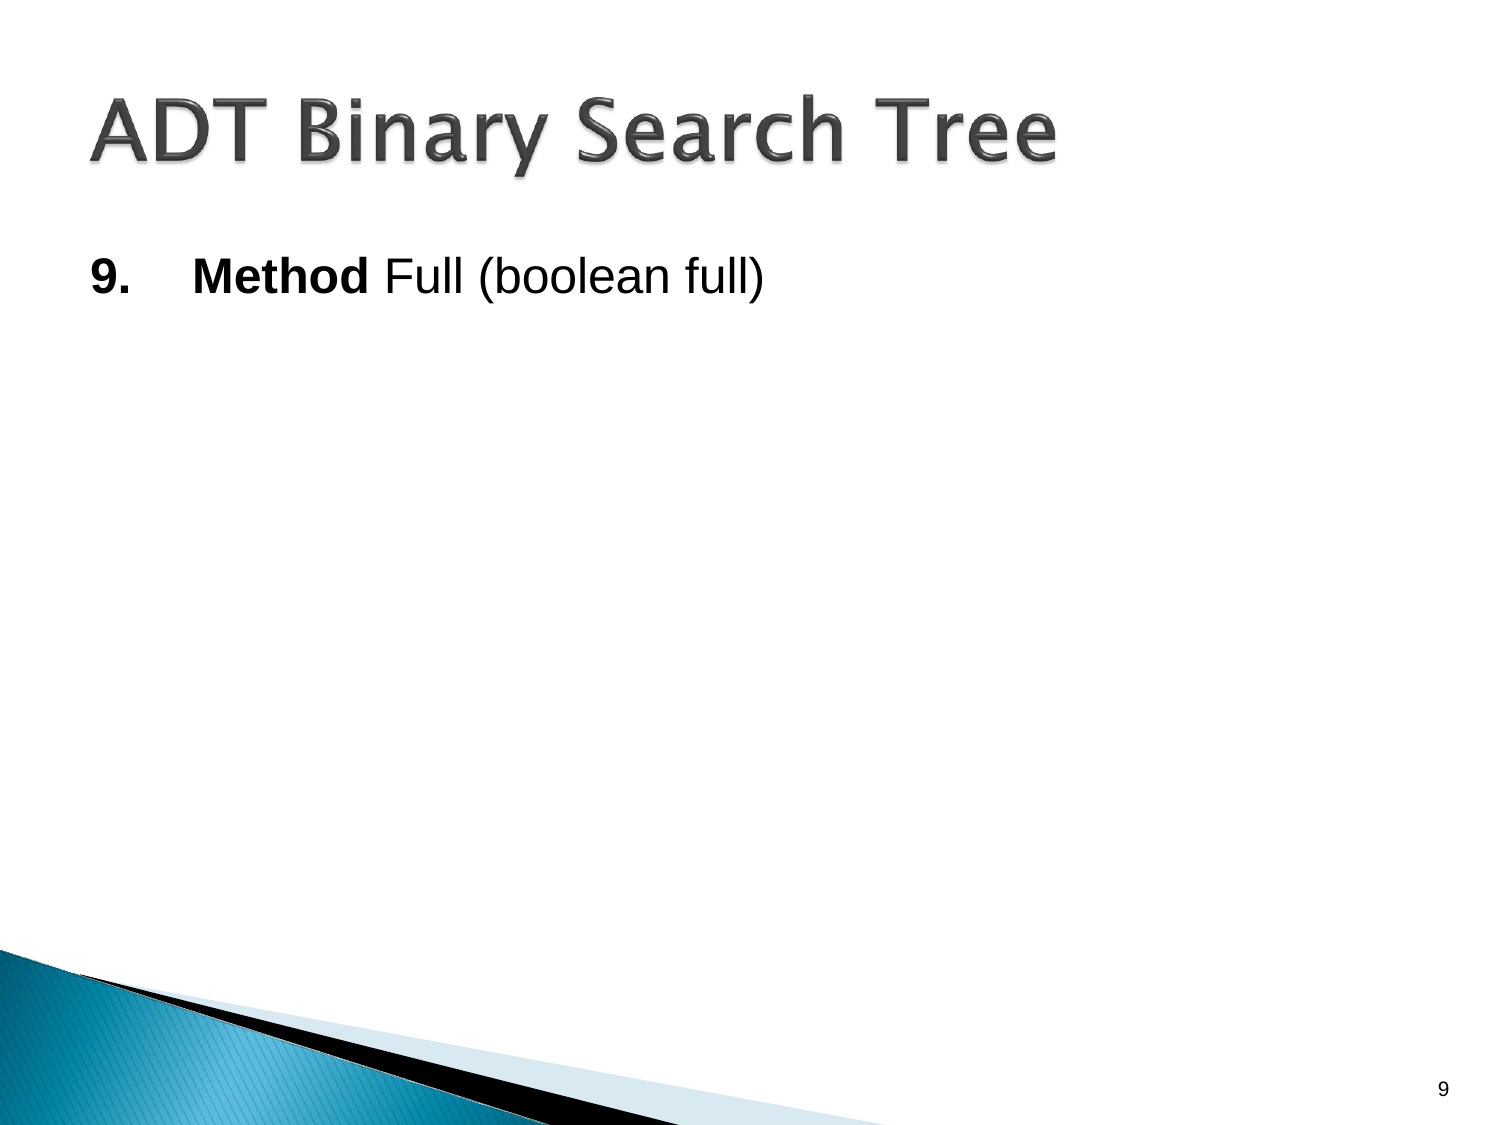

# 9.	Method Full (boolean full)
9